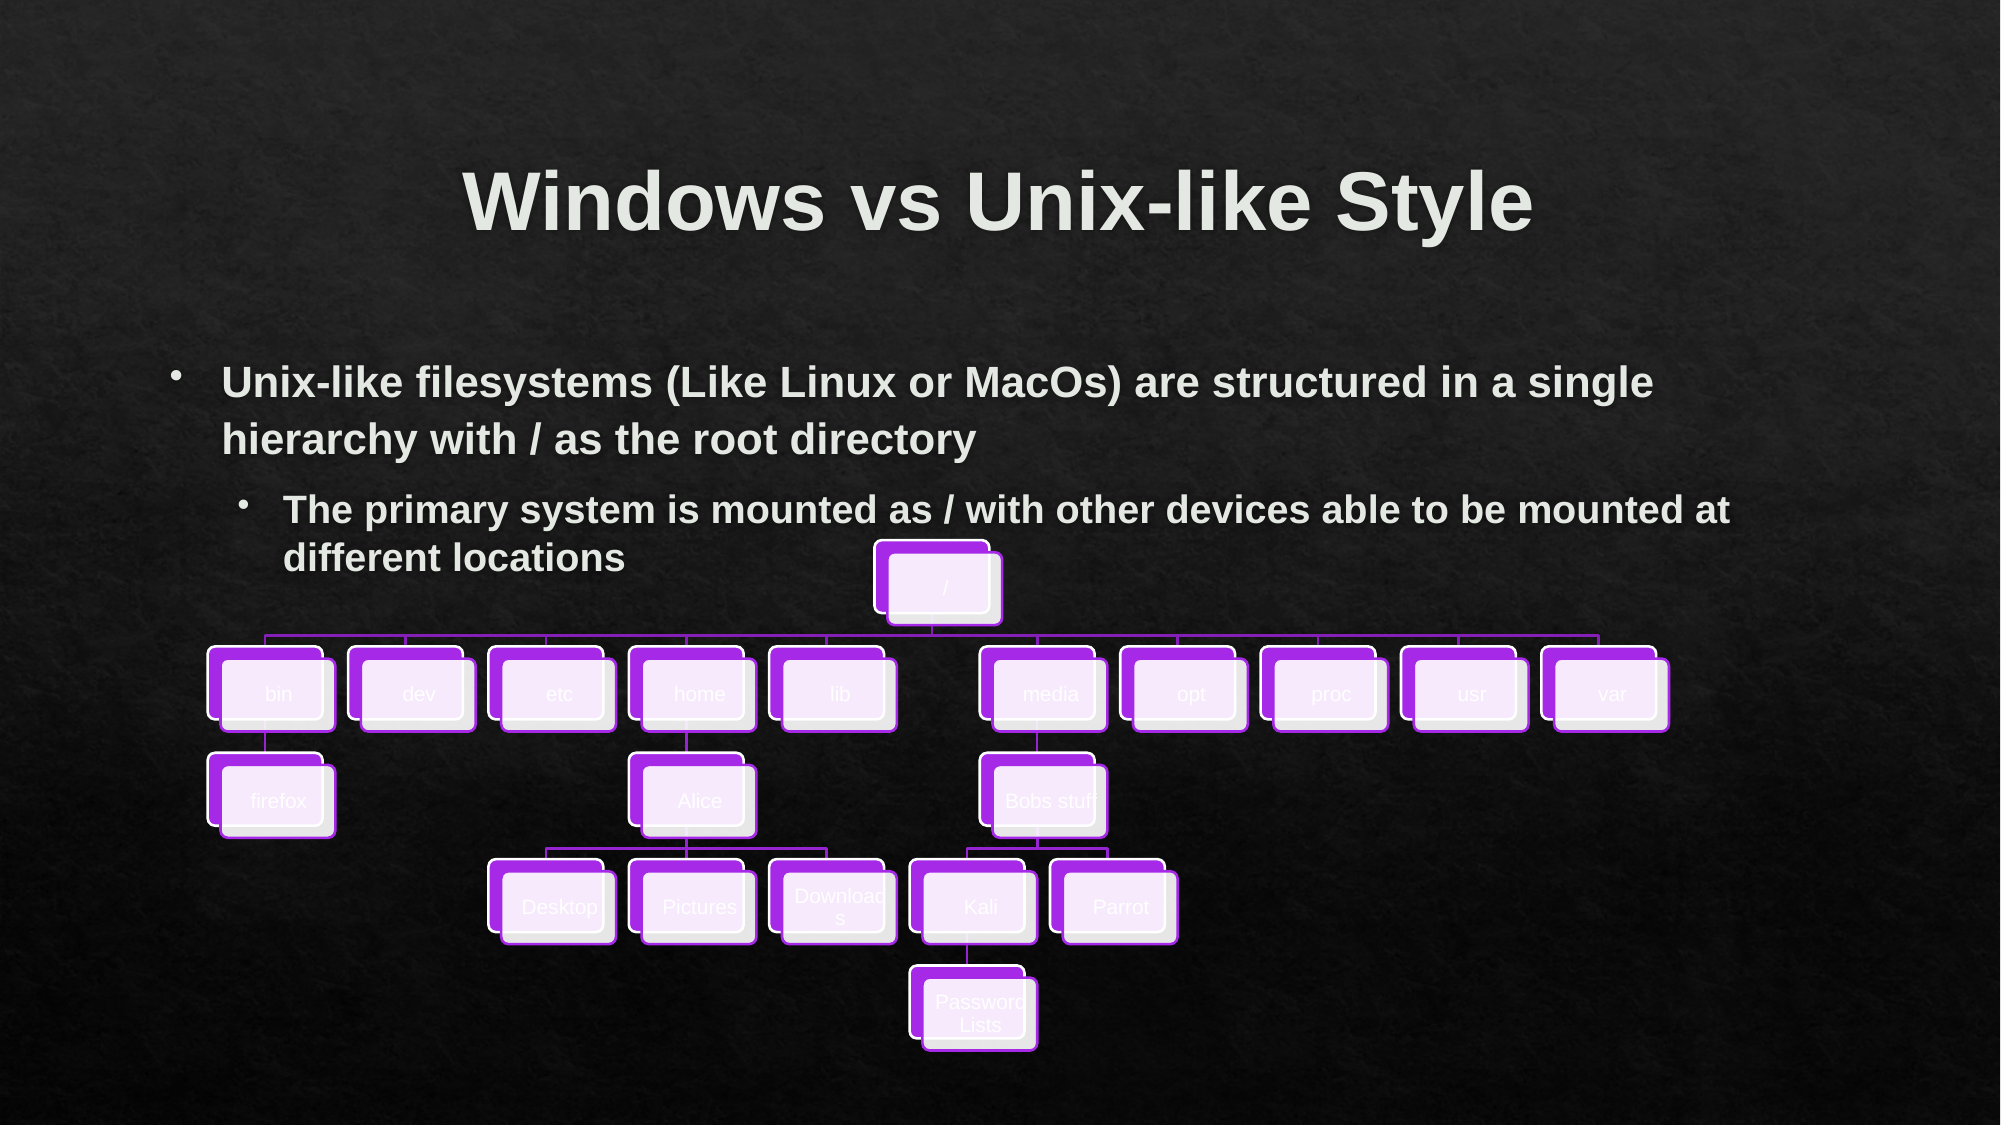

# Windows vs Unix-like Style
Unix-like filesystems (Like Linux or MacOs) are structured in a single hierarchy with / as the root directory
The primary system is mounted as / with other devices able to be mounted at different locations
/
bin
firefox
dev
etc
home
Alice
Desktop
Pictures
Downloads
lib
media
Bobs stuff
Kali
Password Lists
Parrot
opt
proc
usr
var